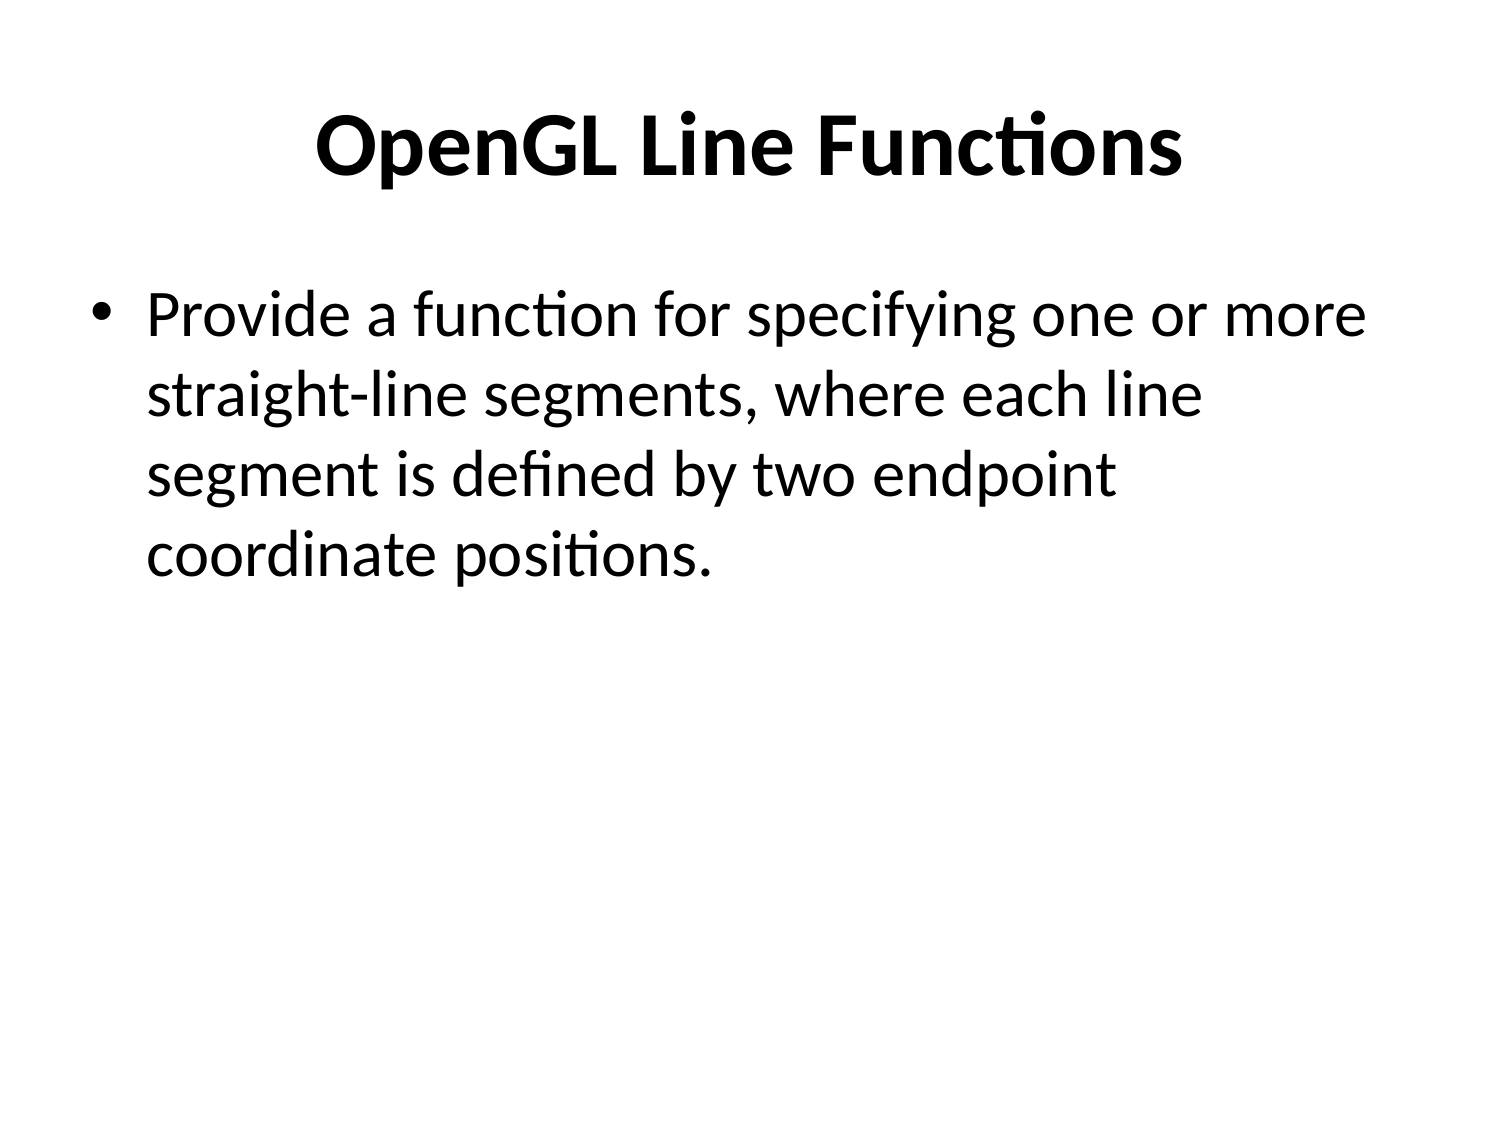

# OpenGL Line Functions
Provide a function for specifying one or more straight-line segments, where each line  segment is defined by two endpoint coordinate positions.